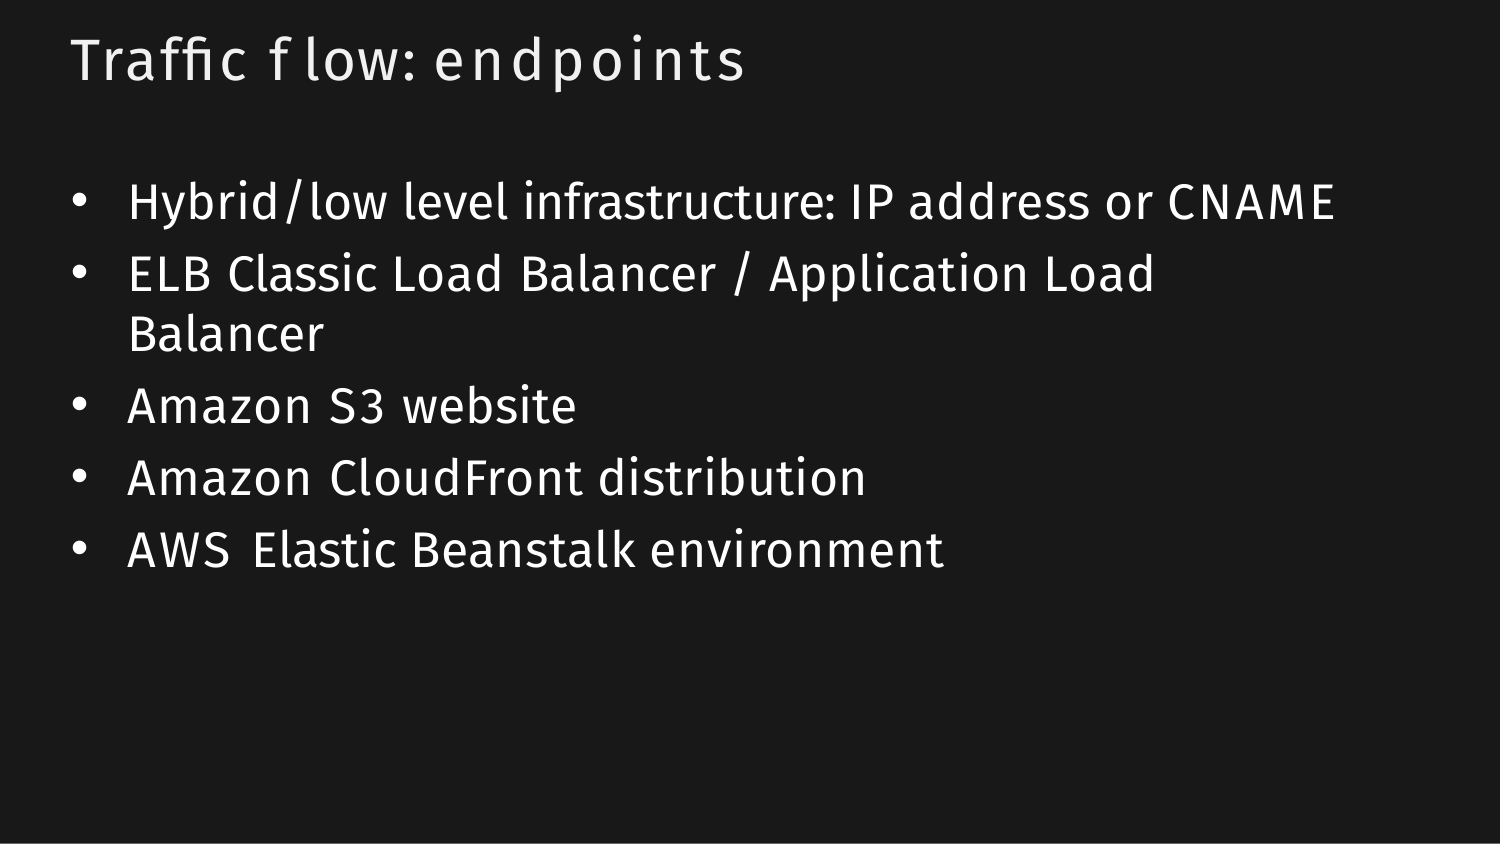

# Traffic f low: endpoints
Hybrid/low level infrastructure: IP address or CNAME
ELB Classic Load Balancer / Application Load Balancer
Amazon S3 website
Amazon CloudFront distribution
AWS Elastic Beanstalk environment